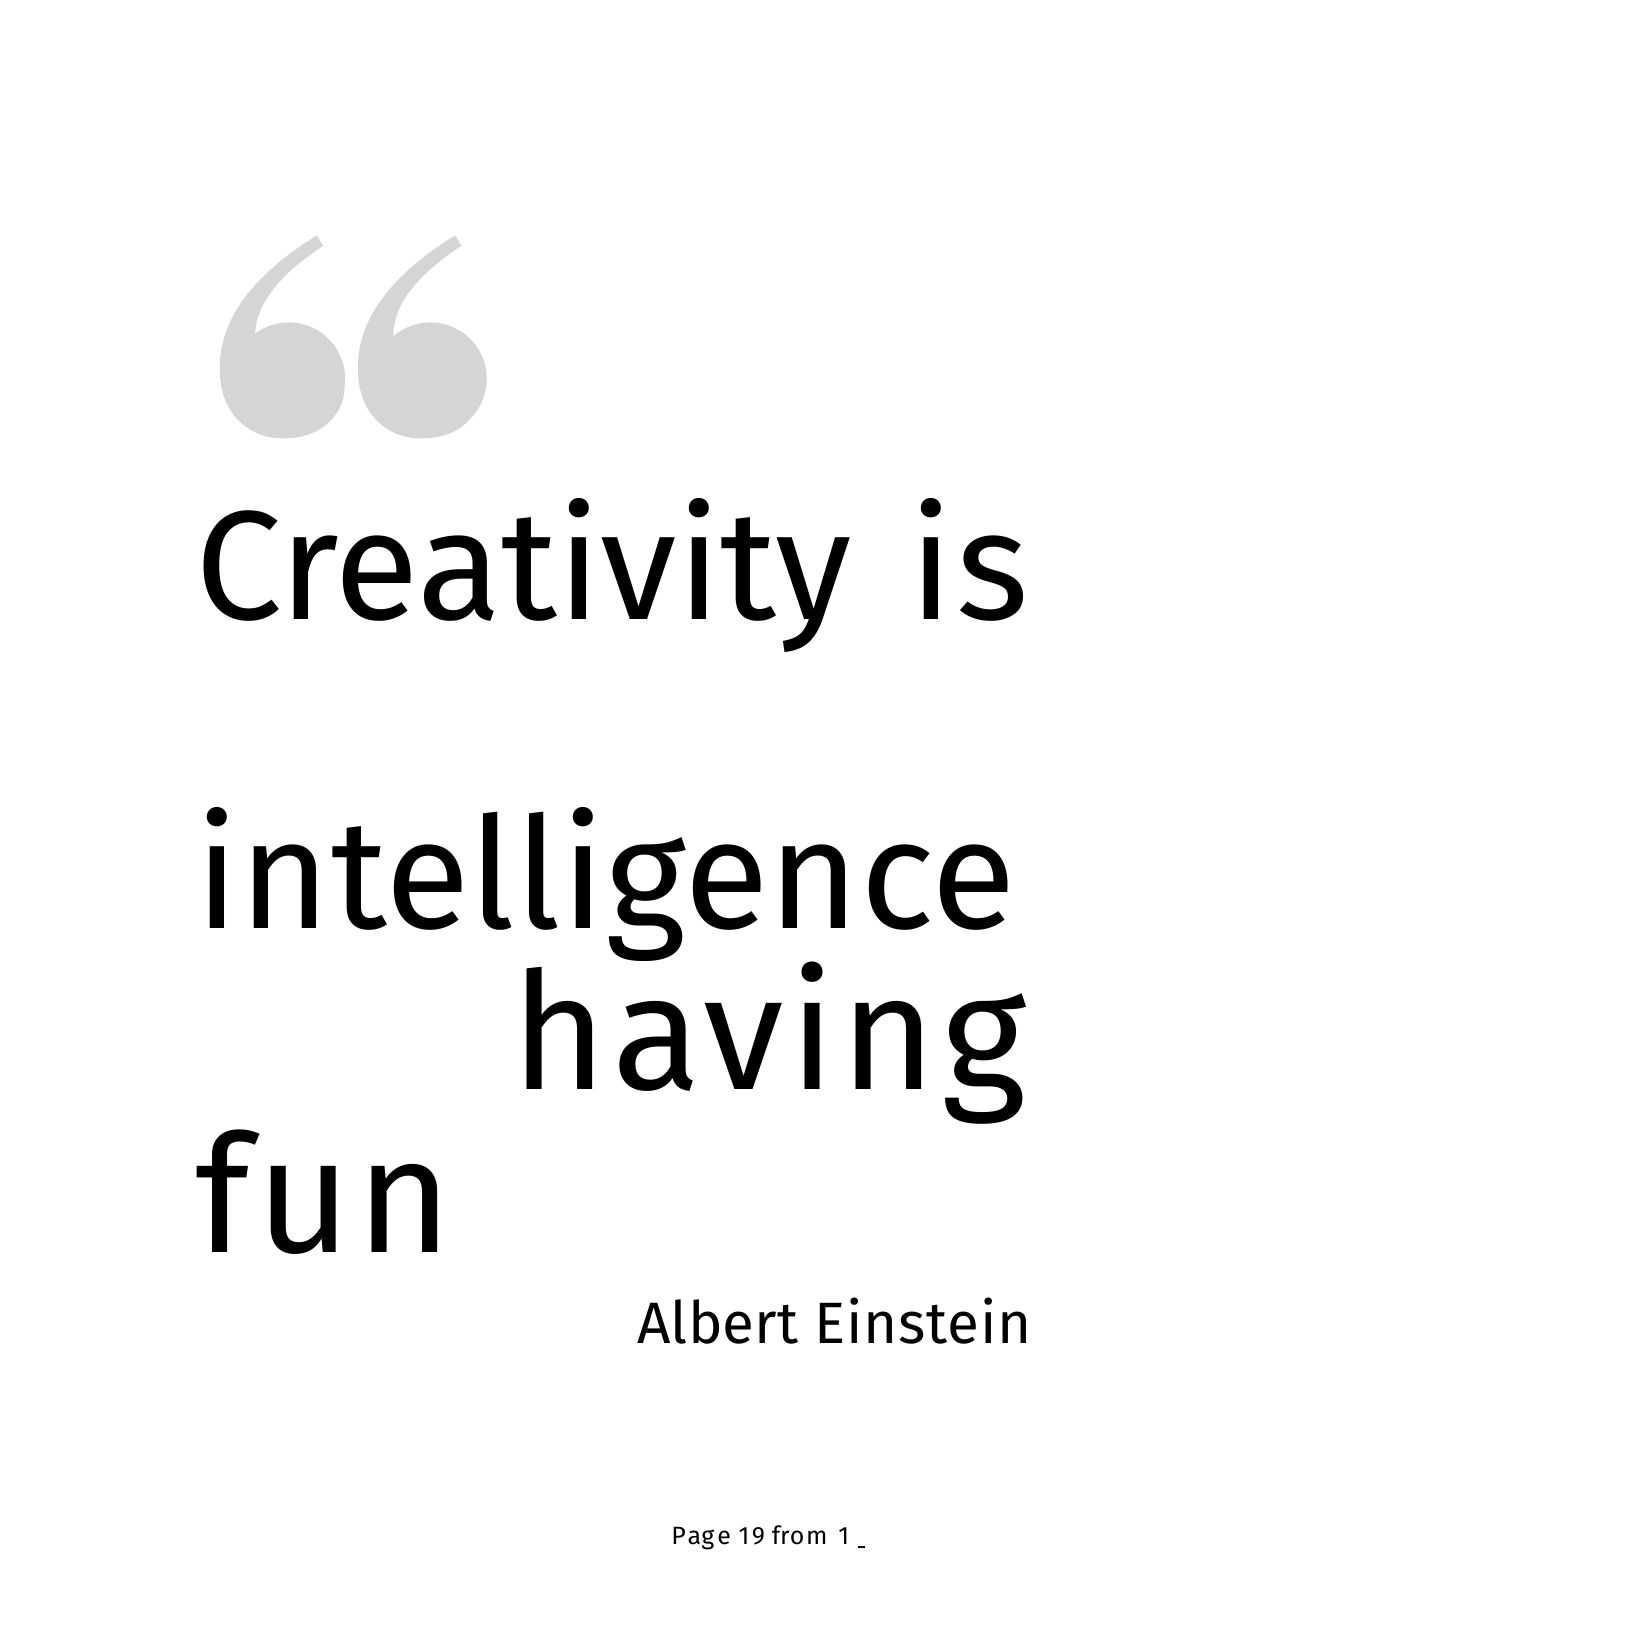

# Creativity is  intelligence  having fun
Albert Einstein
Page 19 from 1